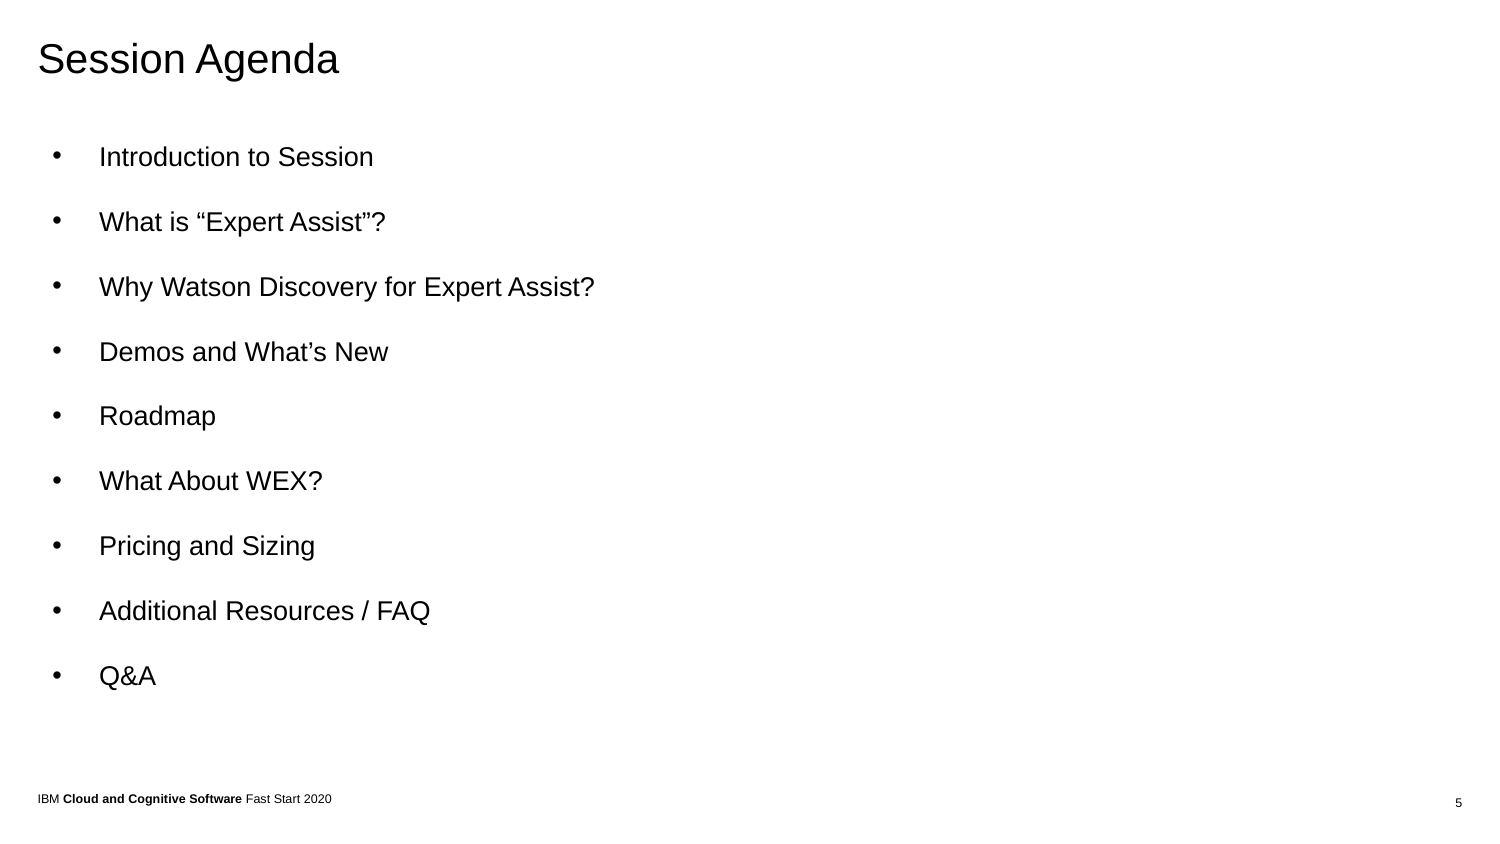

Session Agenda
Introduction to Session​

What is “Expert Assist”?

Why Watson Discovery for Expert Assist?

Demos and What’s New

Roadmap

What About WEX?

Pricing and Sizing

Additional Resources​ / FAQ

Q&A

IBM Cloud and Cognitive Software Fast Start 2020
5